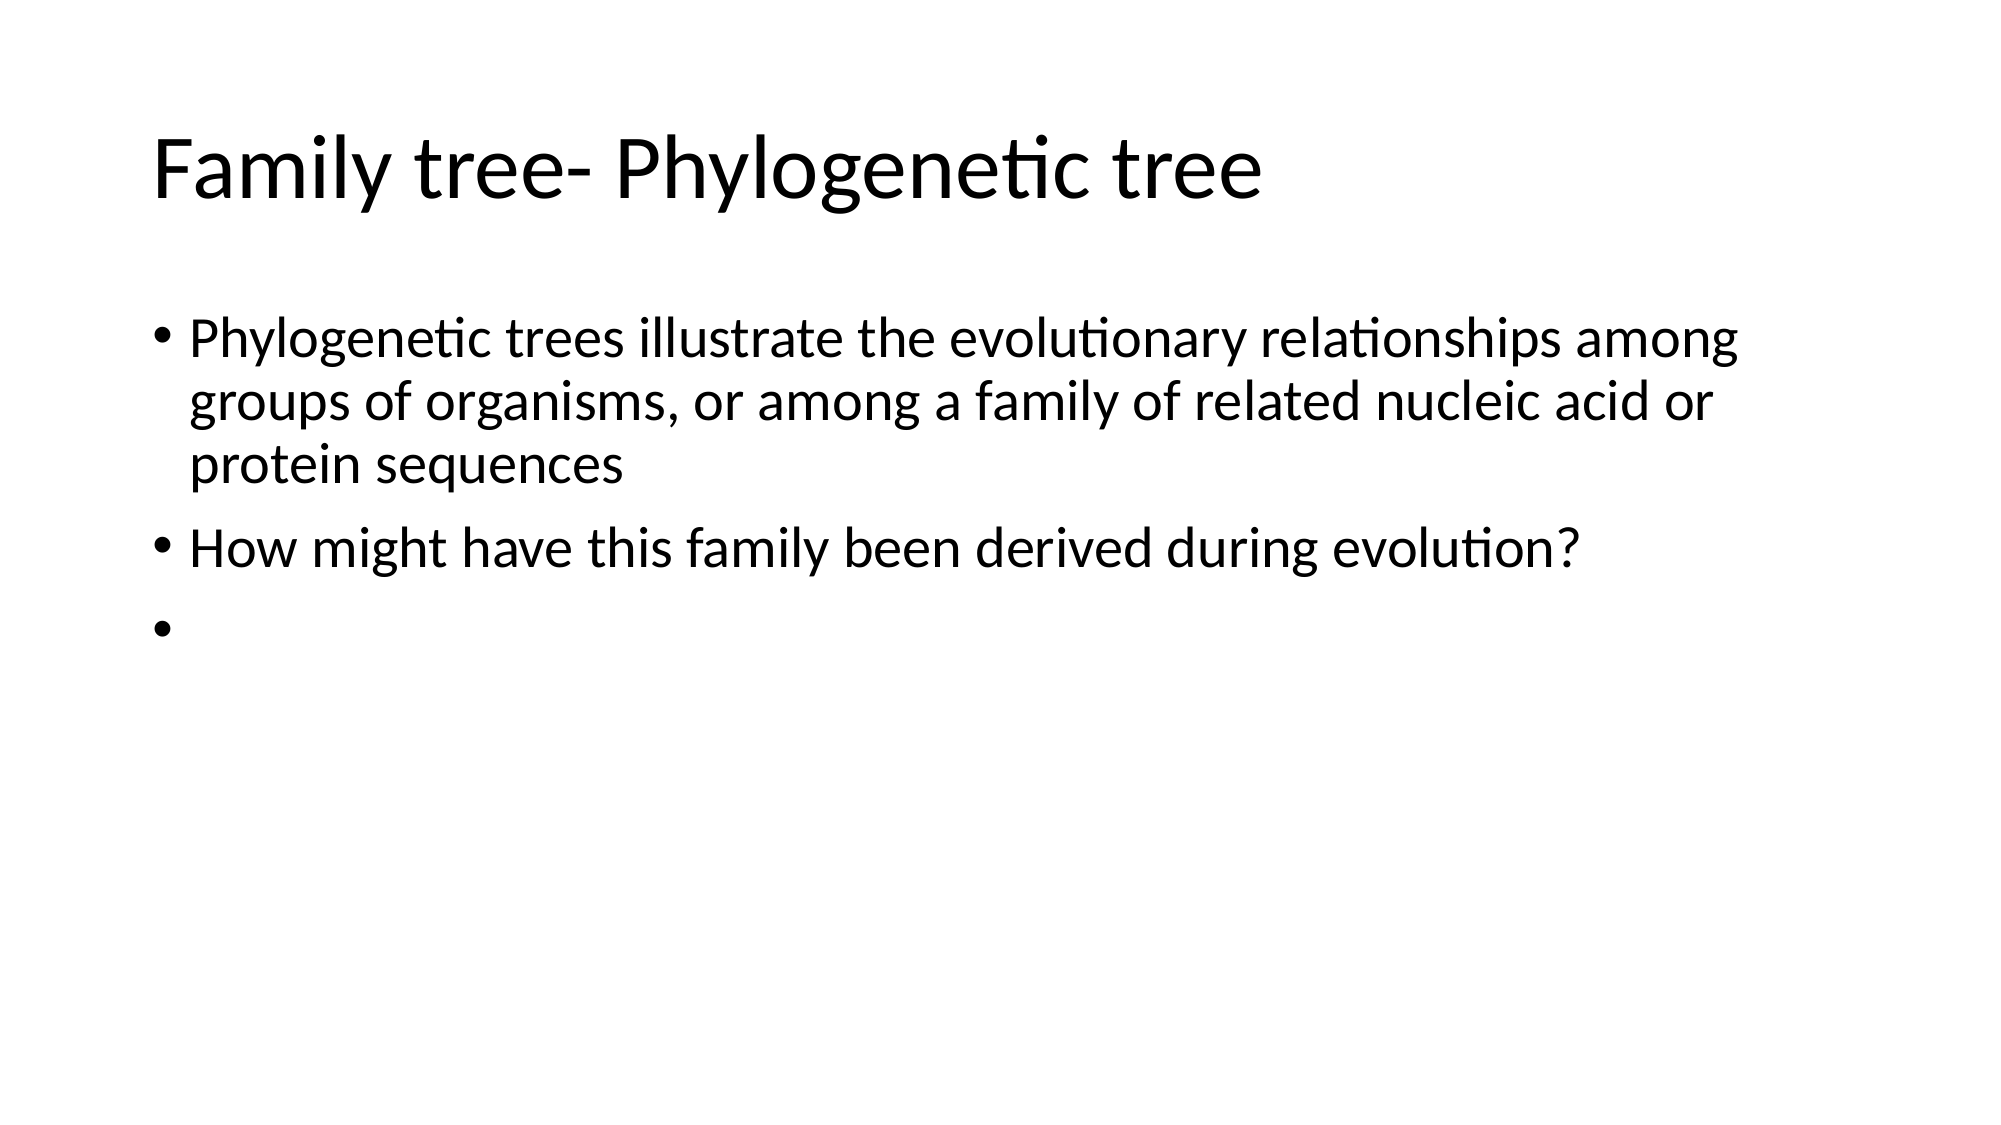

Family tree- Phylogenetic tree
Phylogenetic trees illustrate the evolutionary relationships among groups of organisms, or among a family of related nucleic acid or protein sequences
How might have this family been derived during evolution?